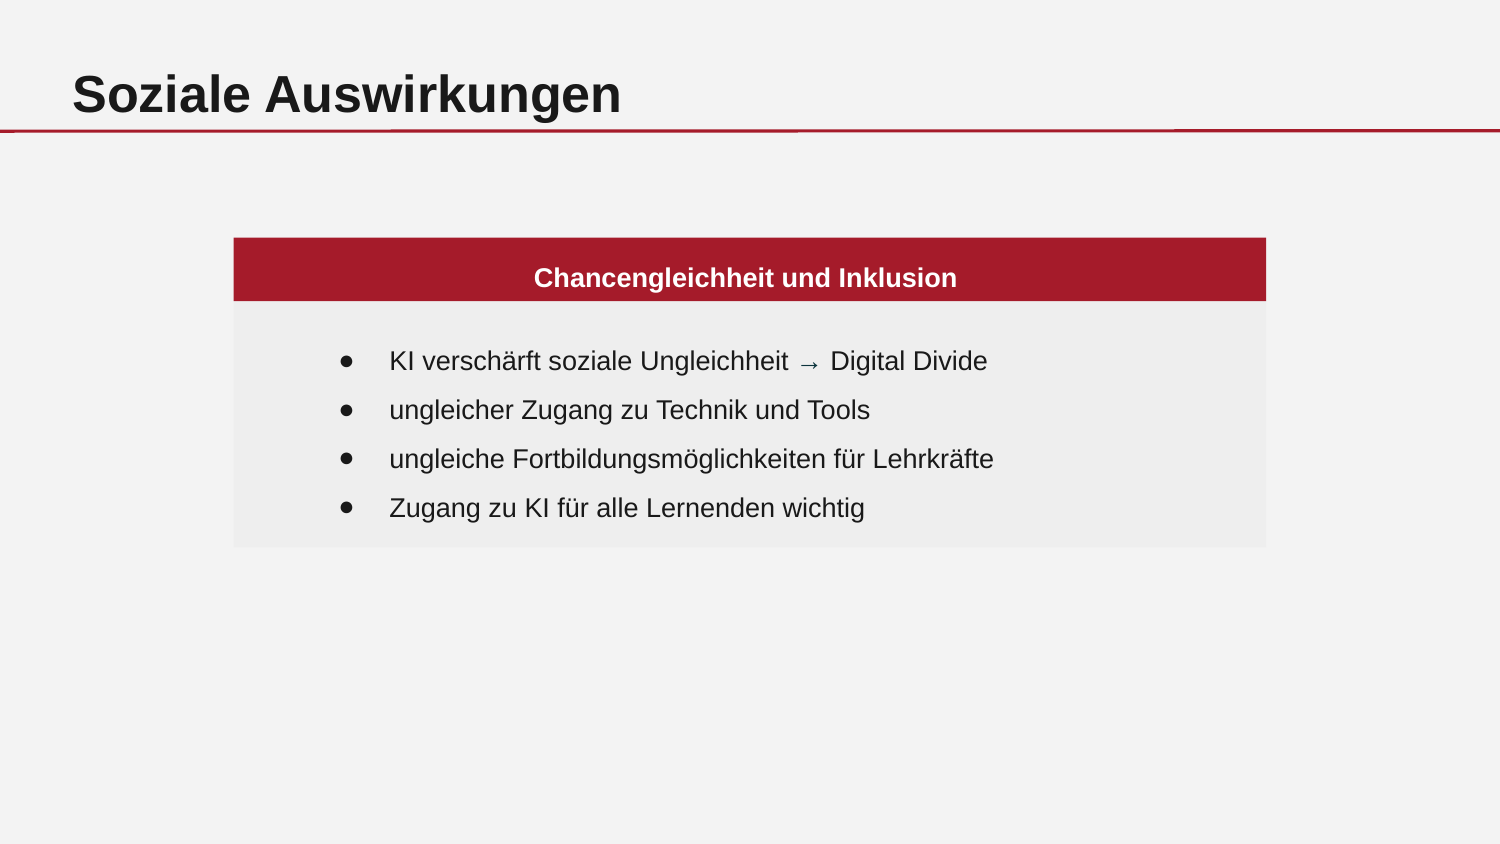

Soziale Auswirkungen

Chancengleichheit und Inklusion

KI verschärft soziale Ungleichheit → Digital Divide
ungleicher Zugang zu Technik und Tools
ungleiche Fortbildungsmöglichkeiten für Lehrkräfte
Zugang zu KI für alle Lernenden wichtig